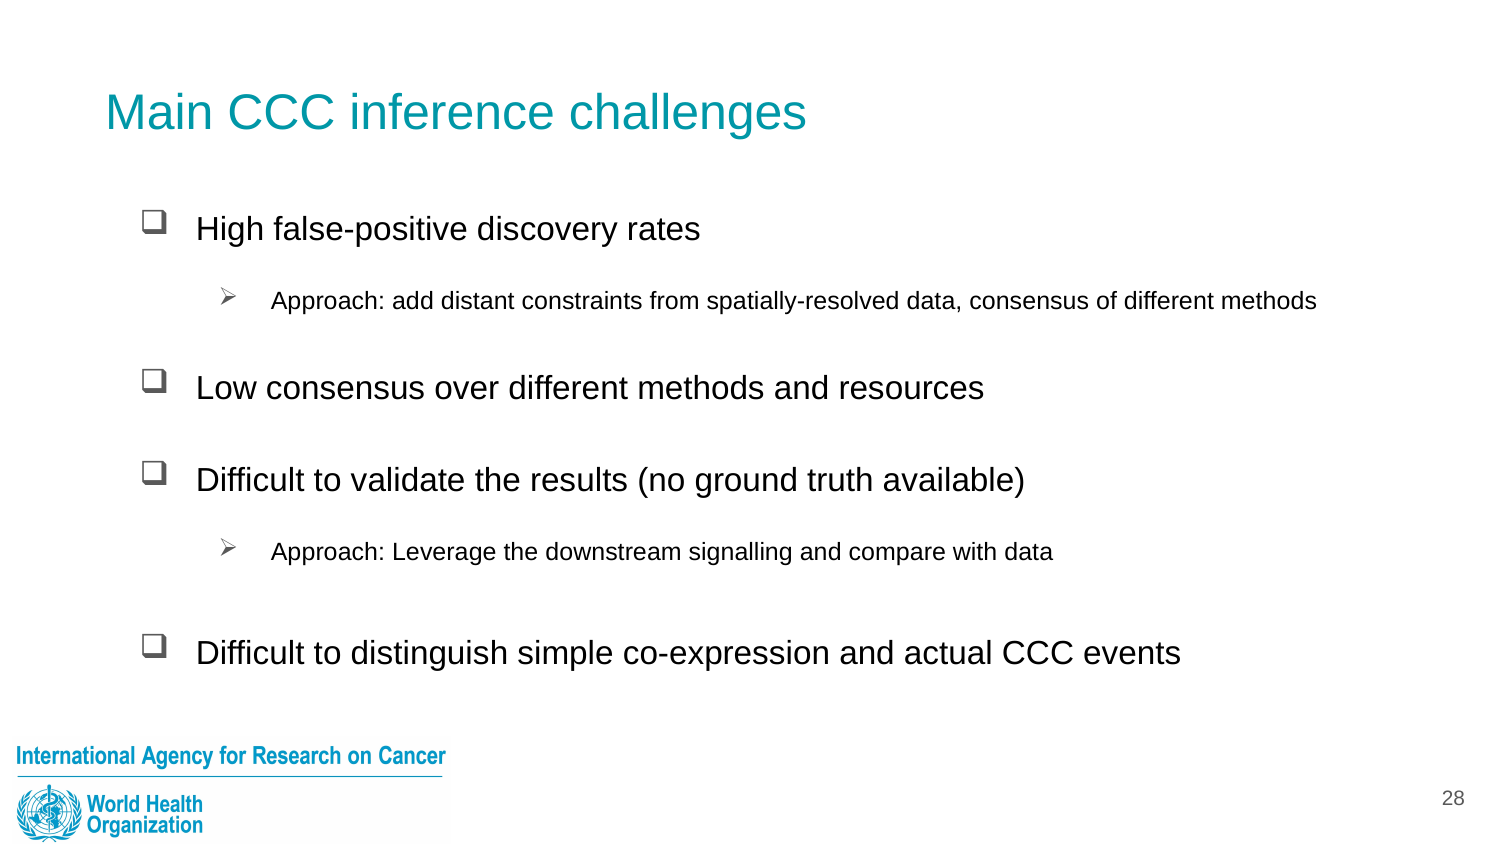

# Main CCC inference challenges
High false-positive discovery rates
Approach: add distant constraints from spatially-resolved data, consensus of different methods

Low consensus over different methods and resources

Difficult to validate the results (no ground truth available)
Approach: Leverage the downstream signalling and compare with data

Difficult to distinguish simple co-expression and actual CCC events
28